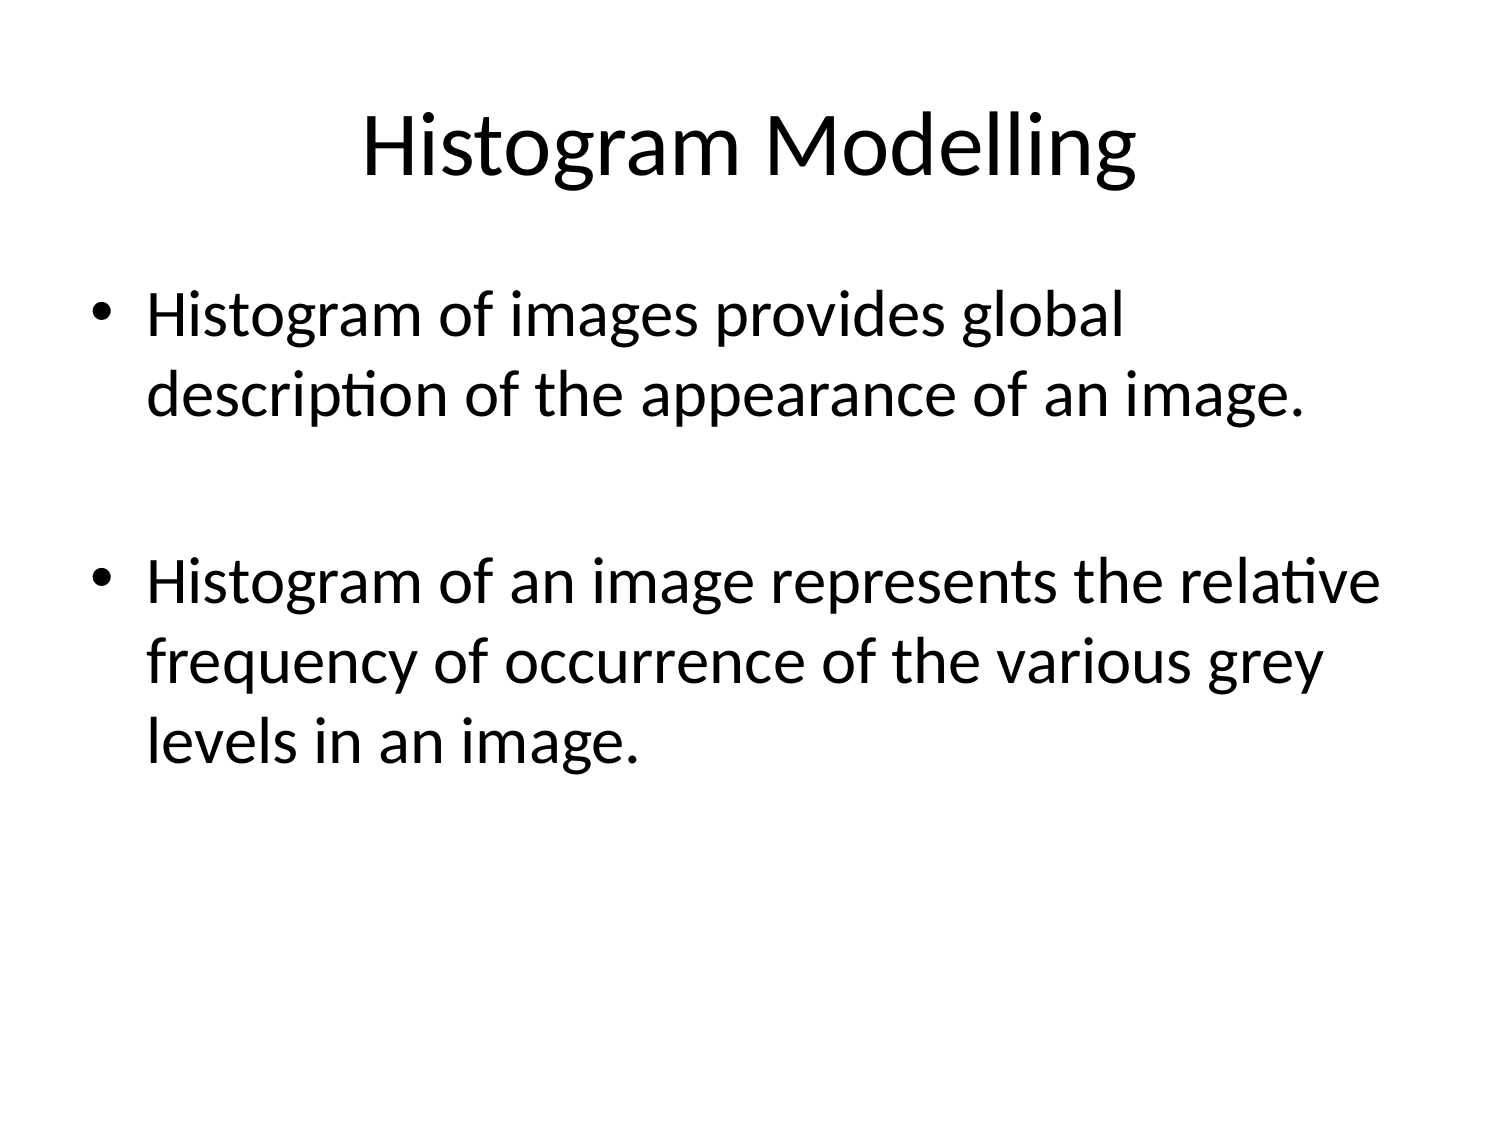

# Histogram Modelling
Histogram of images provides global description of the appearance of an image.

Histogram of an image represents the relative frequency of occurrence of the various grey levels in an image.